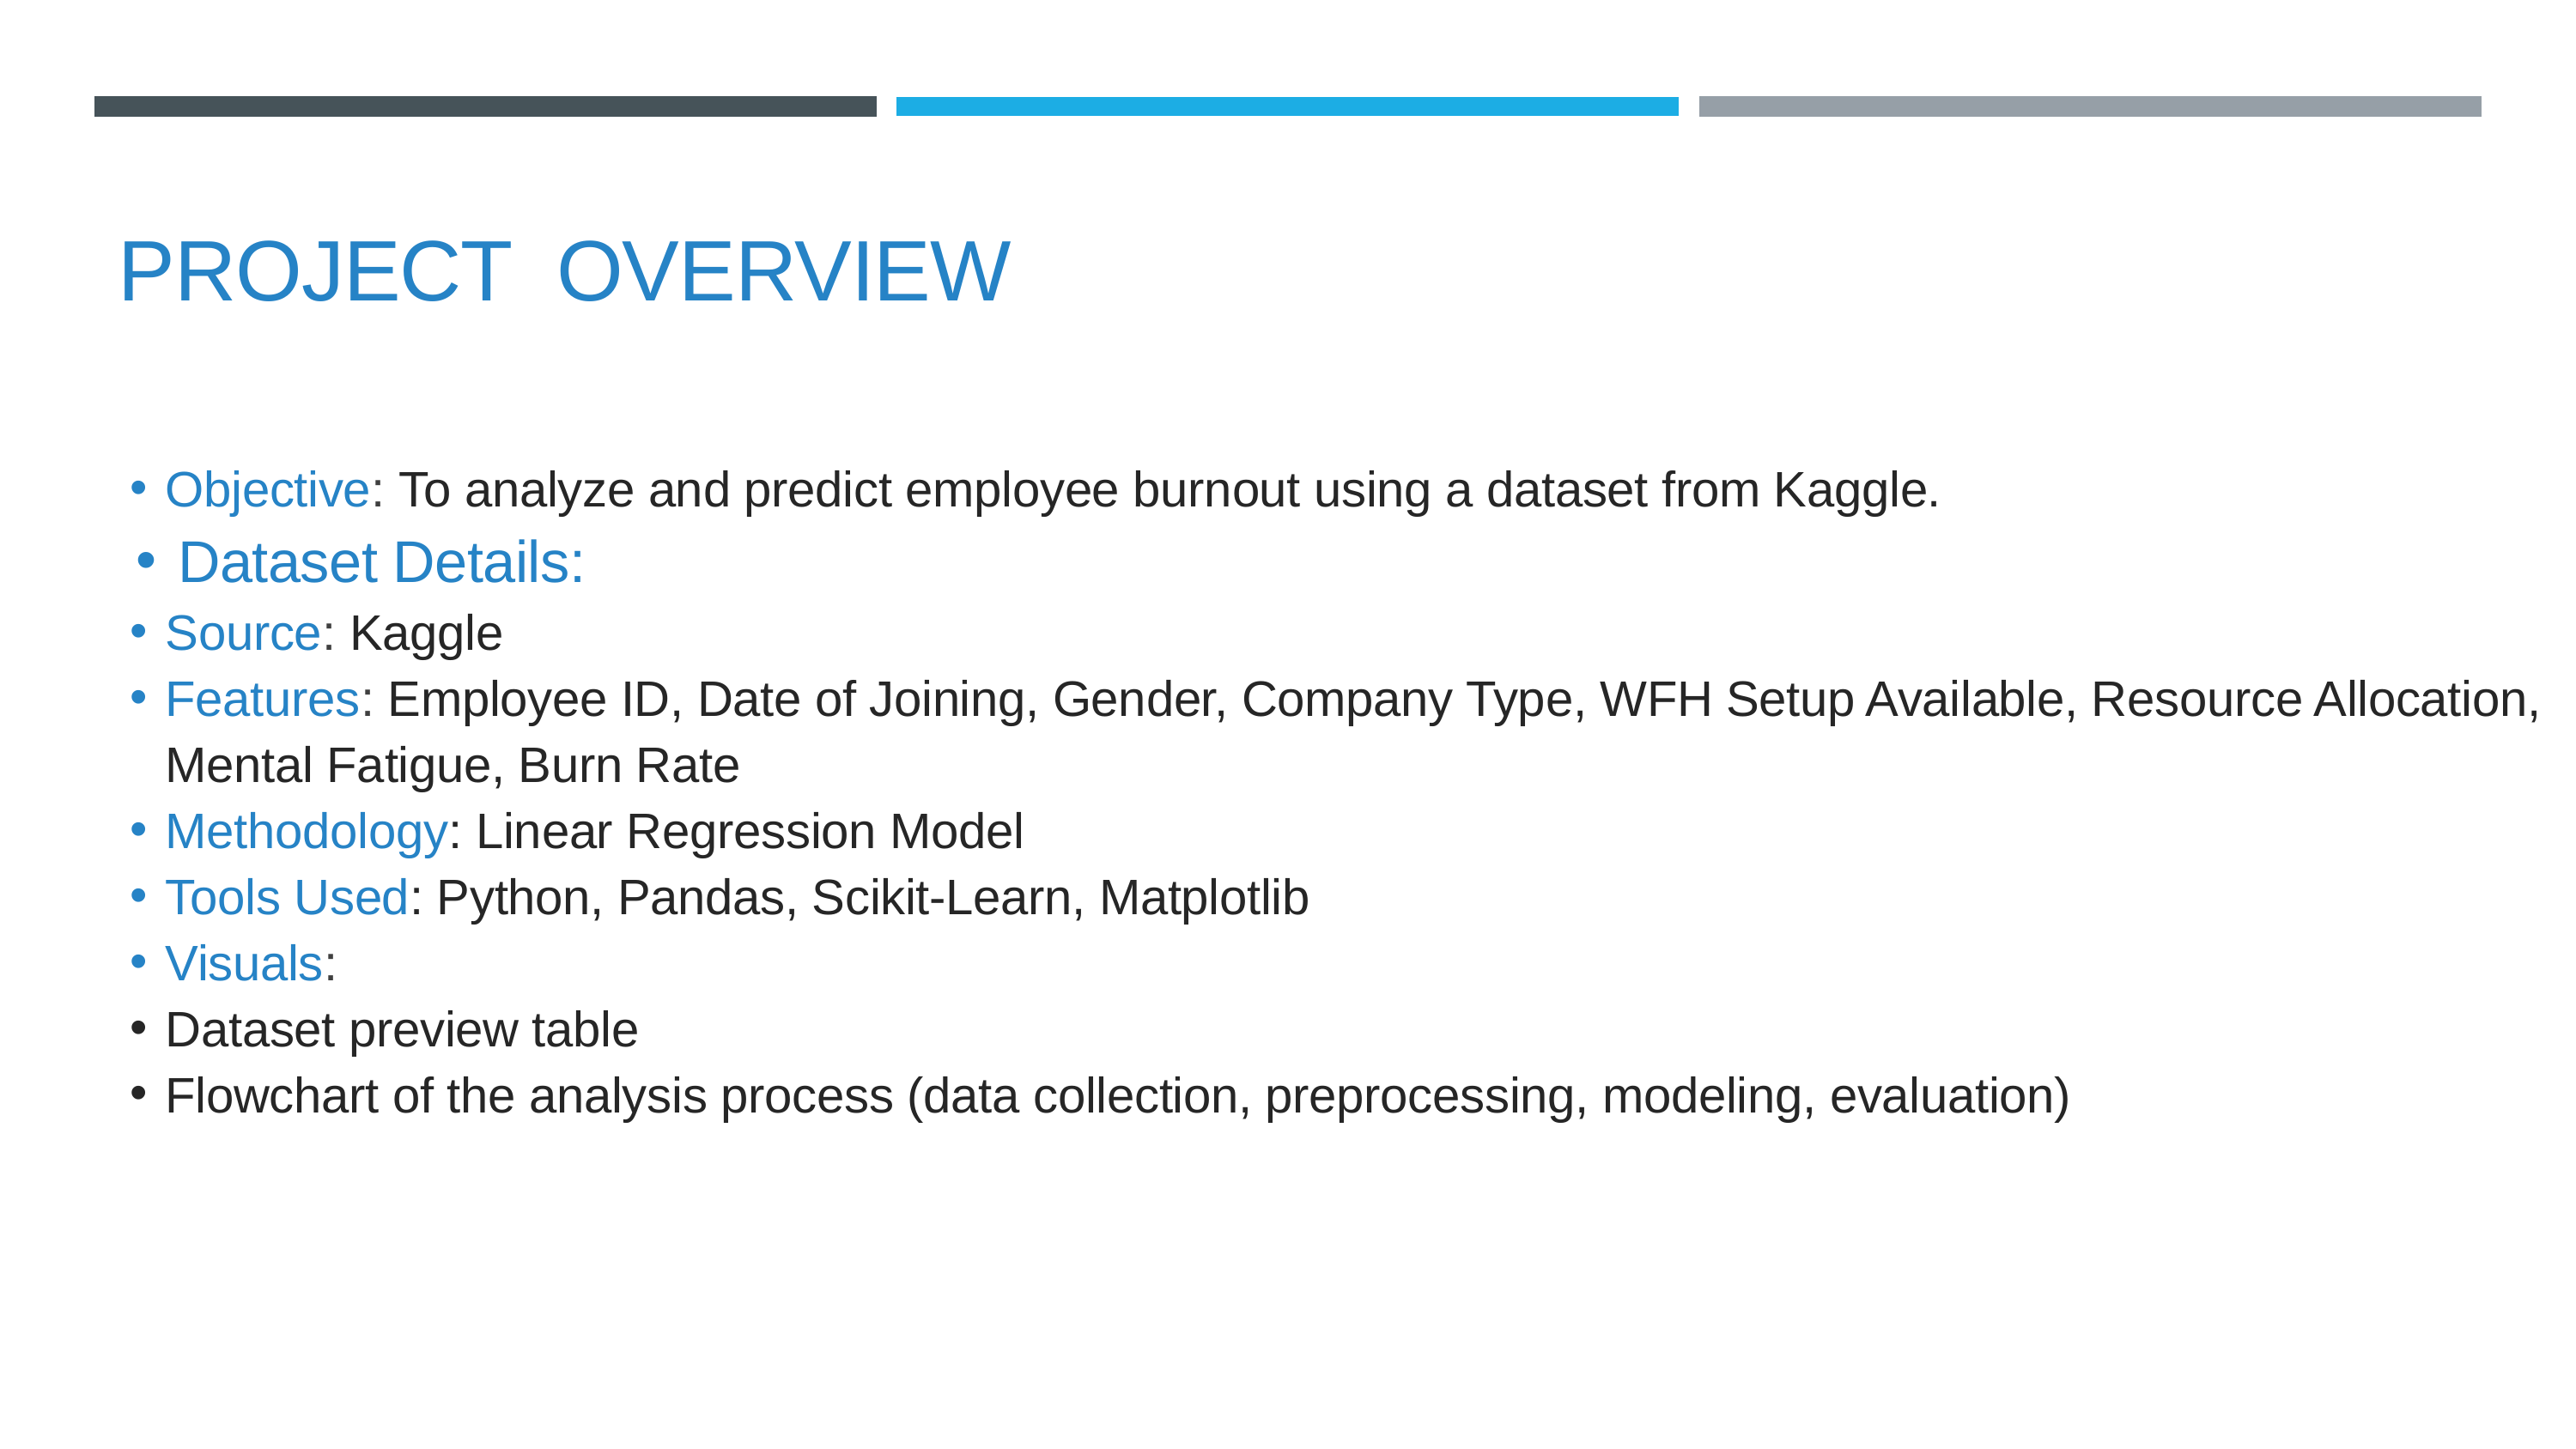

PROJECT  OVERVIEW
Objective: To analyze and predict employee burnout using a dataset from Kaggle.
Dataset Details:
Source: Kaggle
Features: Employee ID, Date of Joining, Gender, Company Type, WFH Setup Available, Resource Allocation, Mental Fatigue, Burn Rate
Methodology: Linear Regression Model
Tools Used: Python, Pandas, Scikit-Learn, Matplotlib
Visuals:
Dataset preview table
Flowchart of the analysis process (data collection, preprocessing, modeling, evaluation)